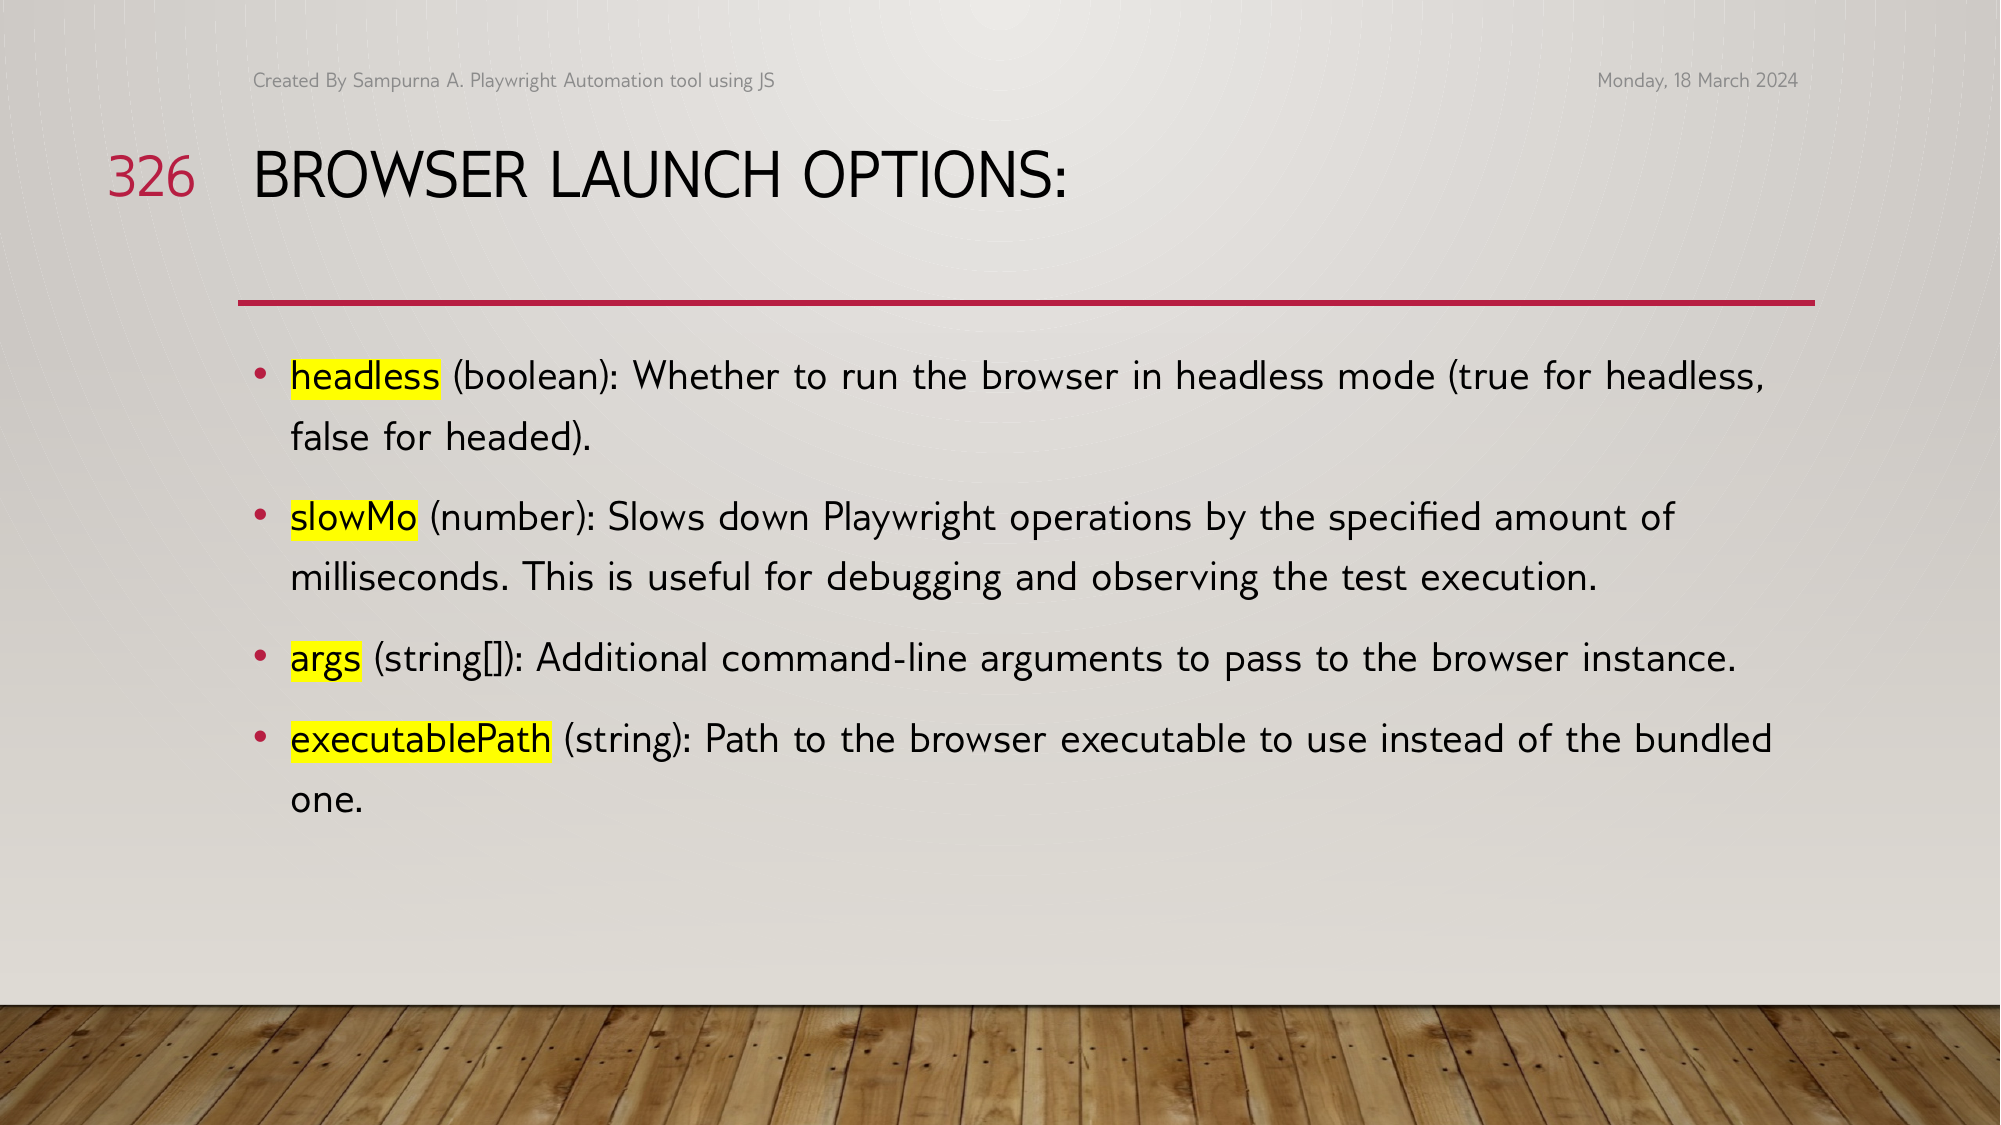

Created By Sampurna A. Playwright Automation tool using JS
Monday, 18 March 2024
326
# Browser Launch Options:
headless (boolean): Whether to run the browser in headless mode (true for headless, false for headed).
slowMo (number): Slows down Playwright operations by the specified amount of milliseconds. This is useful for debugging and observing the test execution.
args (string[]): Additional command-line arguments to pass to the browser instance.
executablePath (string): Path to the browser executable to use instead of the bundled one.